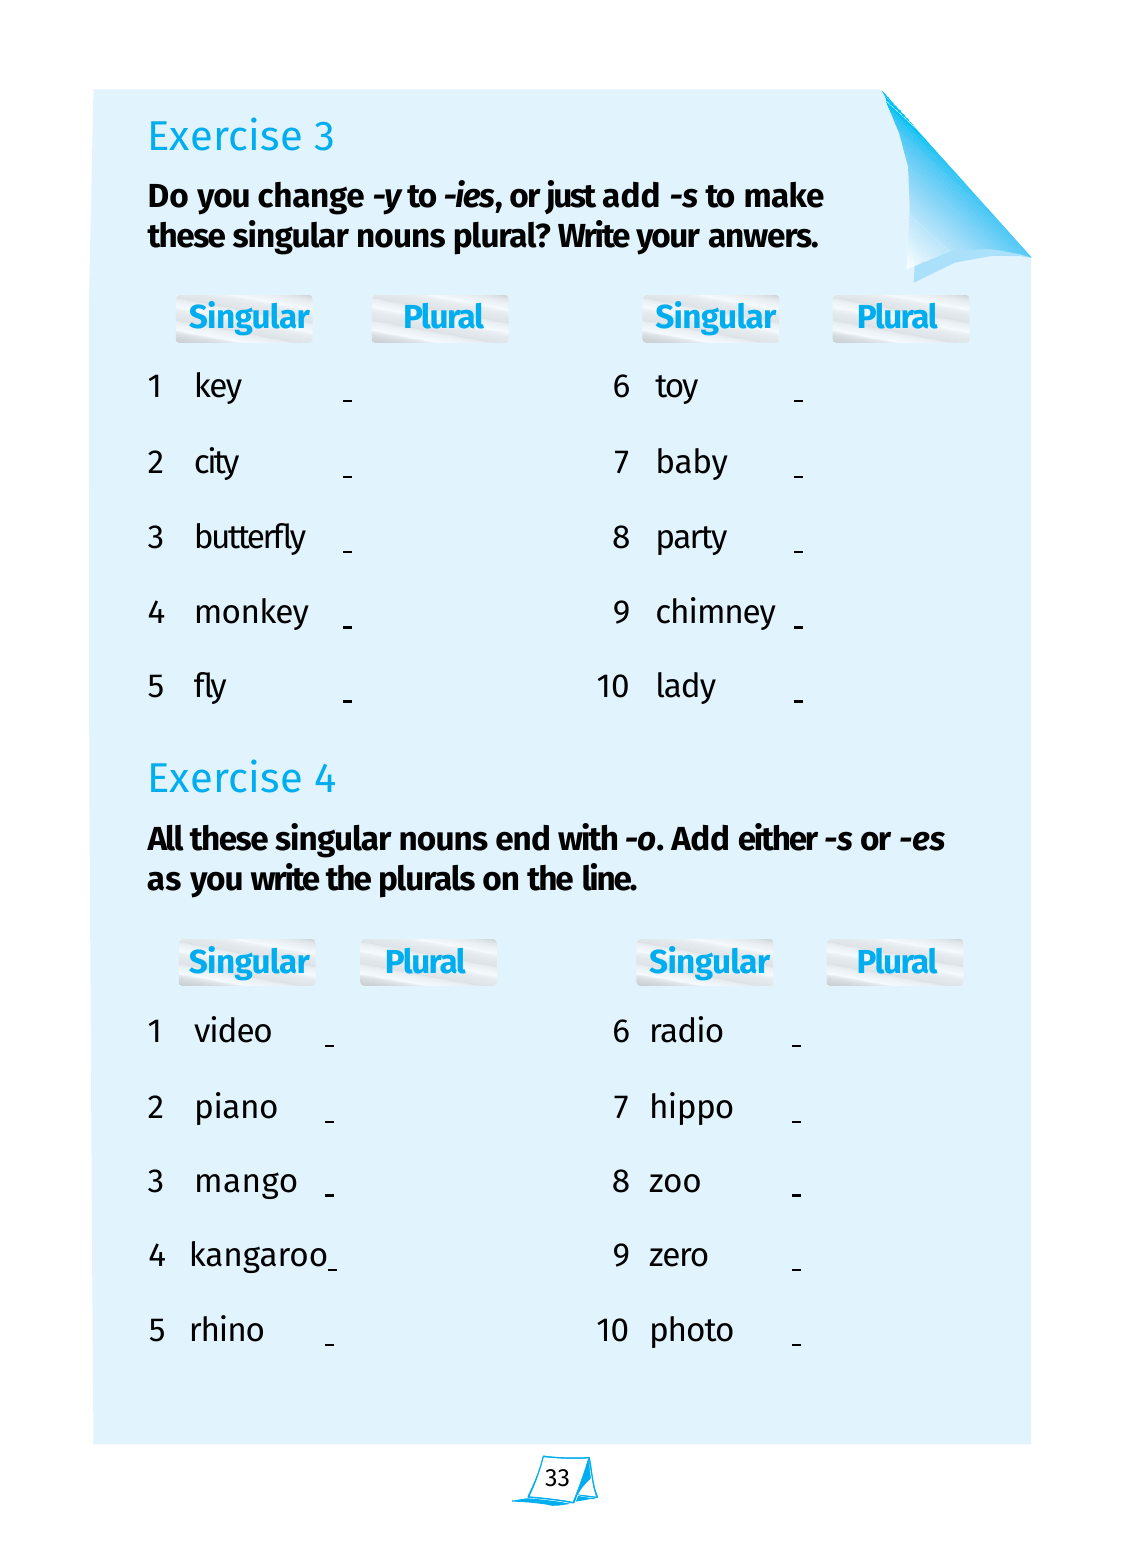

Exercise 3
Do you change -y to -ies, or just add -s to make  these singular nouns plural? Write your anwers.

| Singular | Plural |  | Singular | Plural |
| --- | --- | --- | --- | --- |
| 1 key |  | 6 | toy |  |
| 2 city |  | 7 | baby |  |
| 3 butterfly |  | 8 | party |  |
| 4 monkey |  | 9 | chimney |  |
| 5 fly |  | 10 | lady |  |
Exercise 4
All these singular nouns end with -o. Add either -s or -es
as you write the plurals on the line.

| Singular |  | Plural |  | Singular | Plural |
| --- | --- | --- | --- | --- | --- |
| 1 video |  |  | 6 | radio |  |
| 2 piano |  |  | 7 | hippo |  |
| 3 mango |  |  | 8 | zoo |  |
| 4 | kangaroo |  | 9 | zero |  |
| 5 | rhino |  | 10 | photo |  |
33